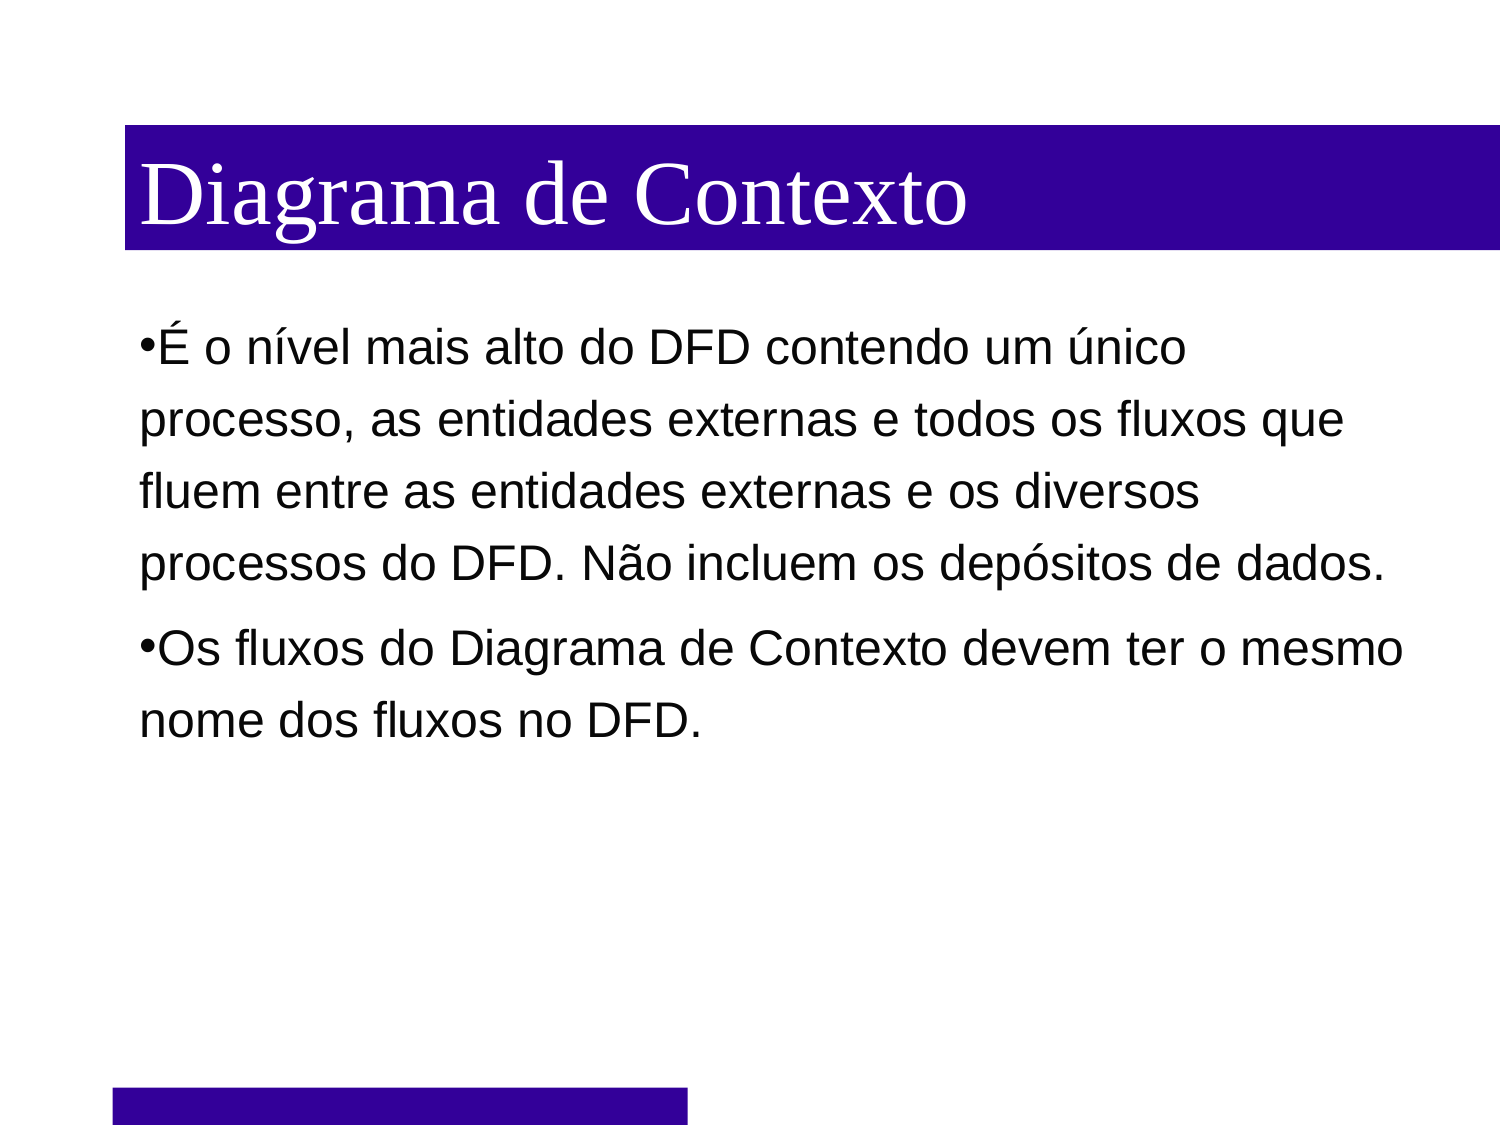

Diagrama de Contexto
É o nível mais alto do DFD contendo um único processo, as entidades externas e todos os fluxos que fluem entre as entidades externas e os diversos processos do DFD. Não incluem os depósitos de dados.
Os fluxos do Diagrama de Contexto devem ter o mesmo nome dos fluxos no DFD.